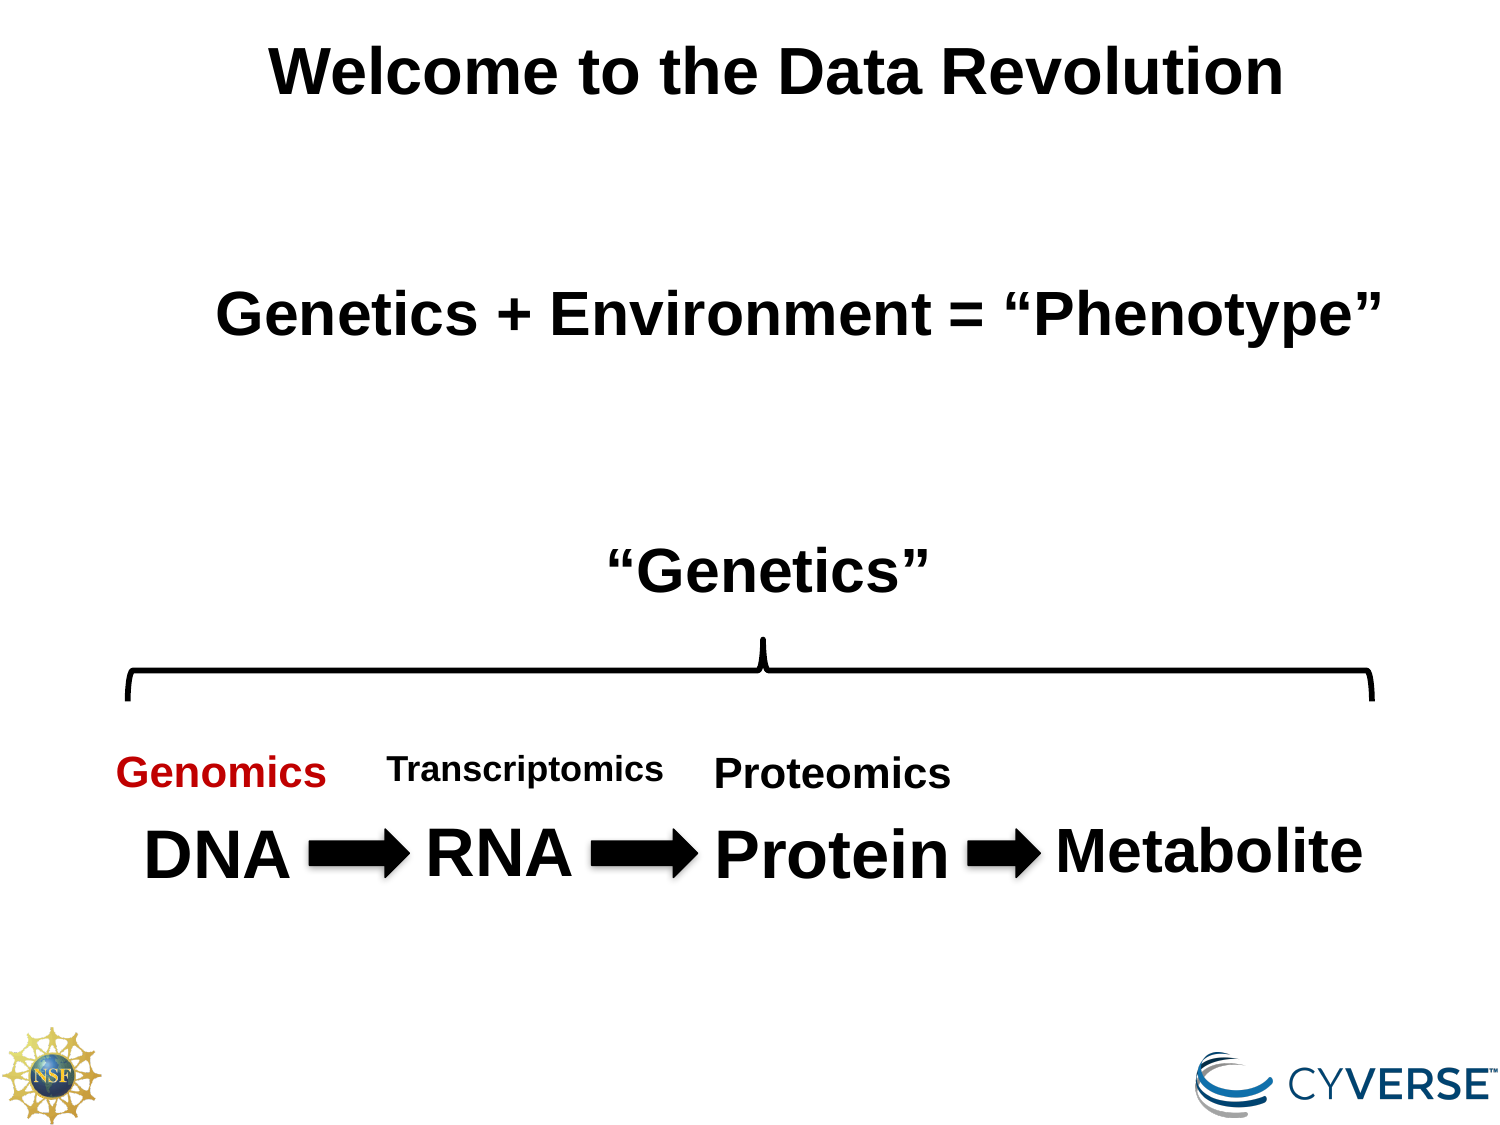

Welcome to the Data Revolution

Genetics + Environment = “Phenotype”
“Genetics”
Genomics
Proteomics
Transcriptomics
RNA
Protein
DNA
Metabolite